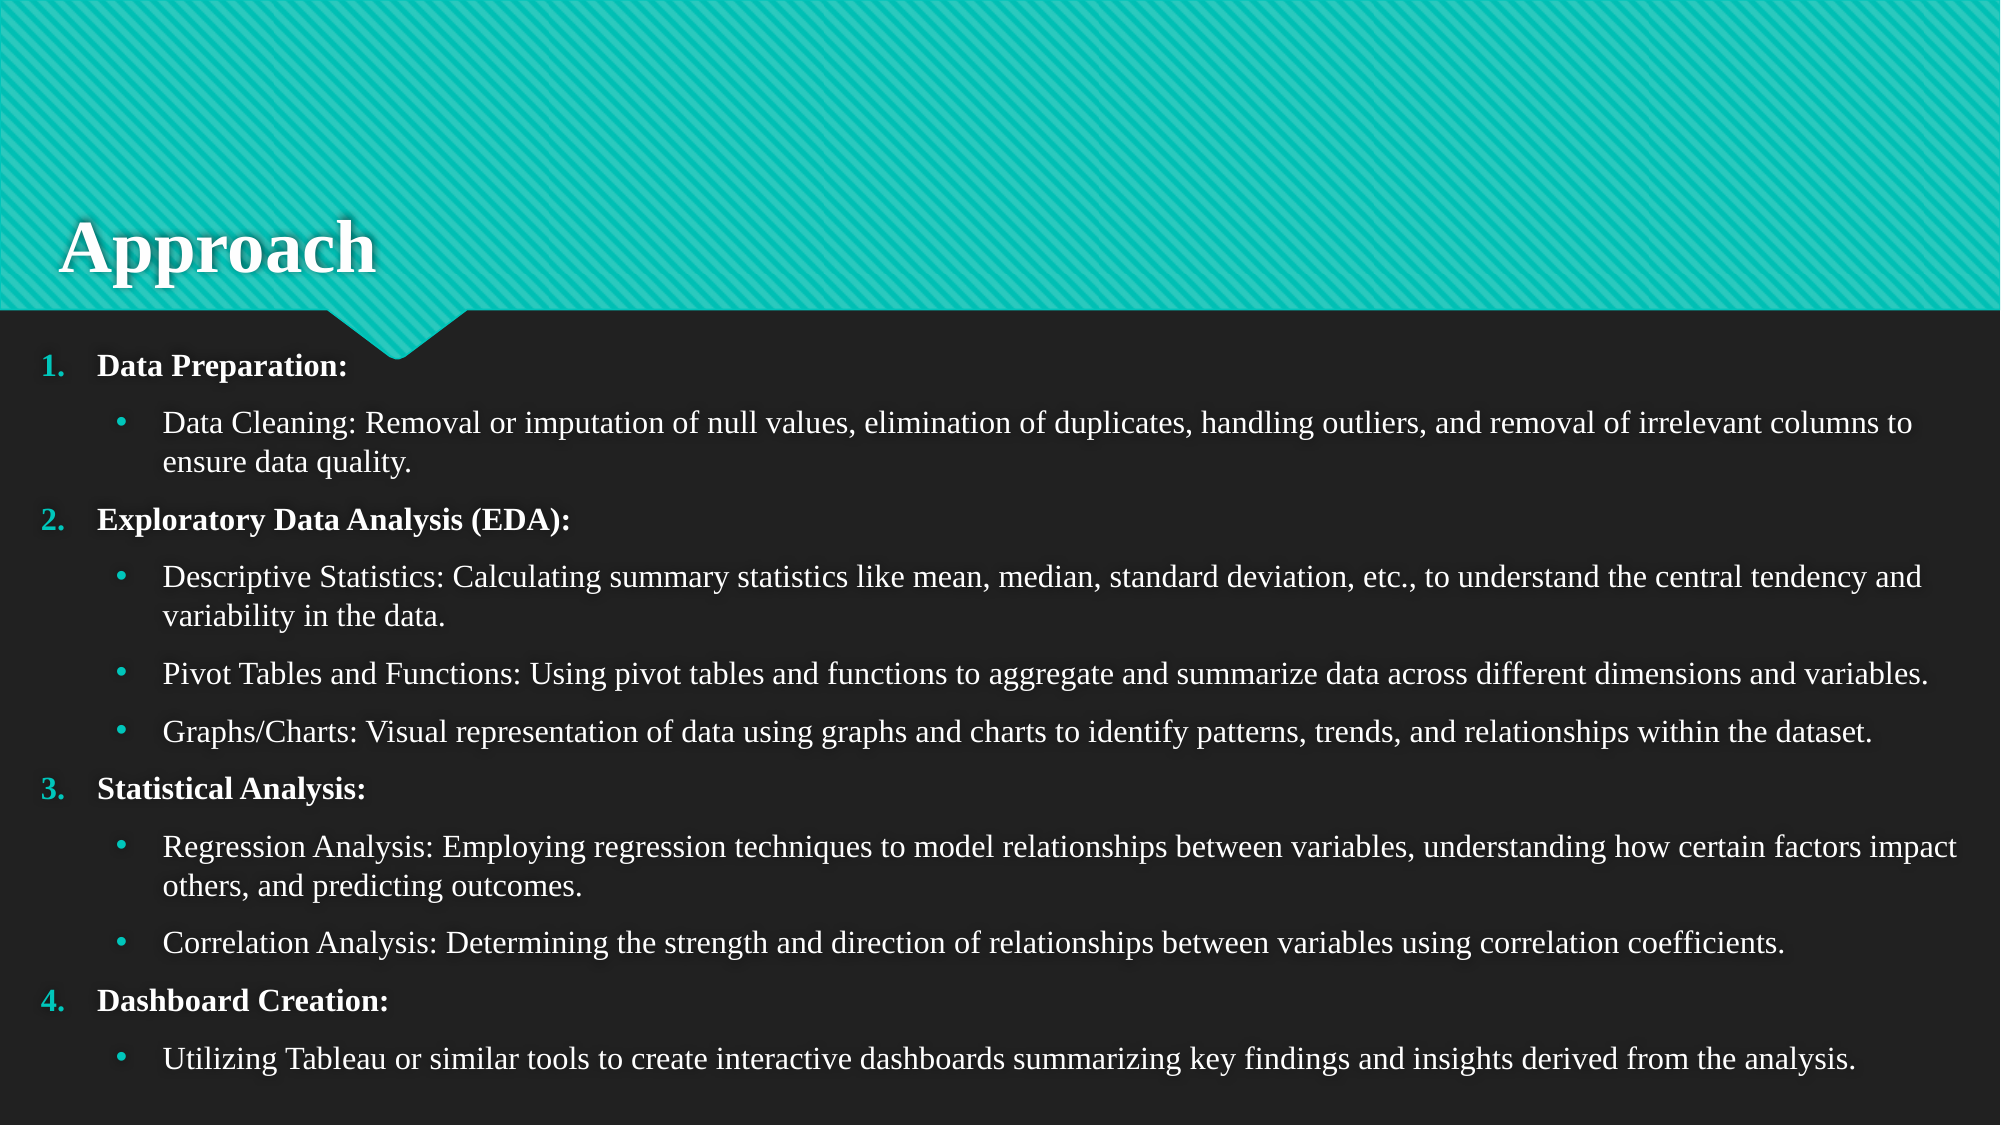

# Approach
Data Preparation:
Data Cleaning: Removal or imputation of null values, elimination of duplicates, handling outliers, and removal of irrelevant columns to ensure data quality.
Exploratory Data Analysis (EDA):
Descriptive Statistics: Calculating summary statistics like mean, median, standard deviation, etc., to understand the central tendency and variability in the data.
Pivot Tables and Functions: Using pivot tables and functions to aggregate and summarize data across different dimensions and variables.
Graphs/Charts: Visual representation of data using graphs and charts to identify patterns, trends, and relationships within the dataset.
Statistical Analysis:
Regression Analysis: Employing regression techniques to model relationships between variables, understanding how certain factors impact others, and predicting outcomes.
Correlation Analysis: Determining the strength and direction of relationships between variables using correlation coefficients.
Dashboard Creation:
Utilizing Tableau or similar tools to create interactive dashboards summarizing key findings and insights derived from the analysis.